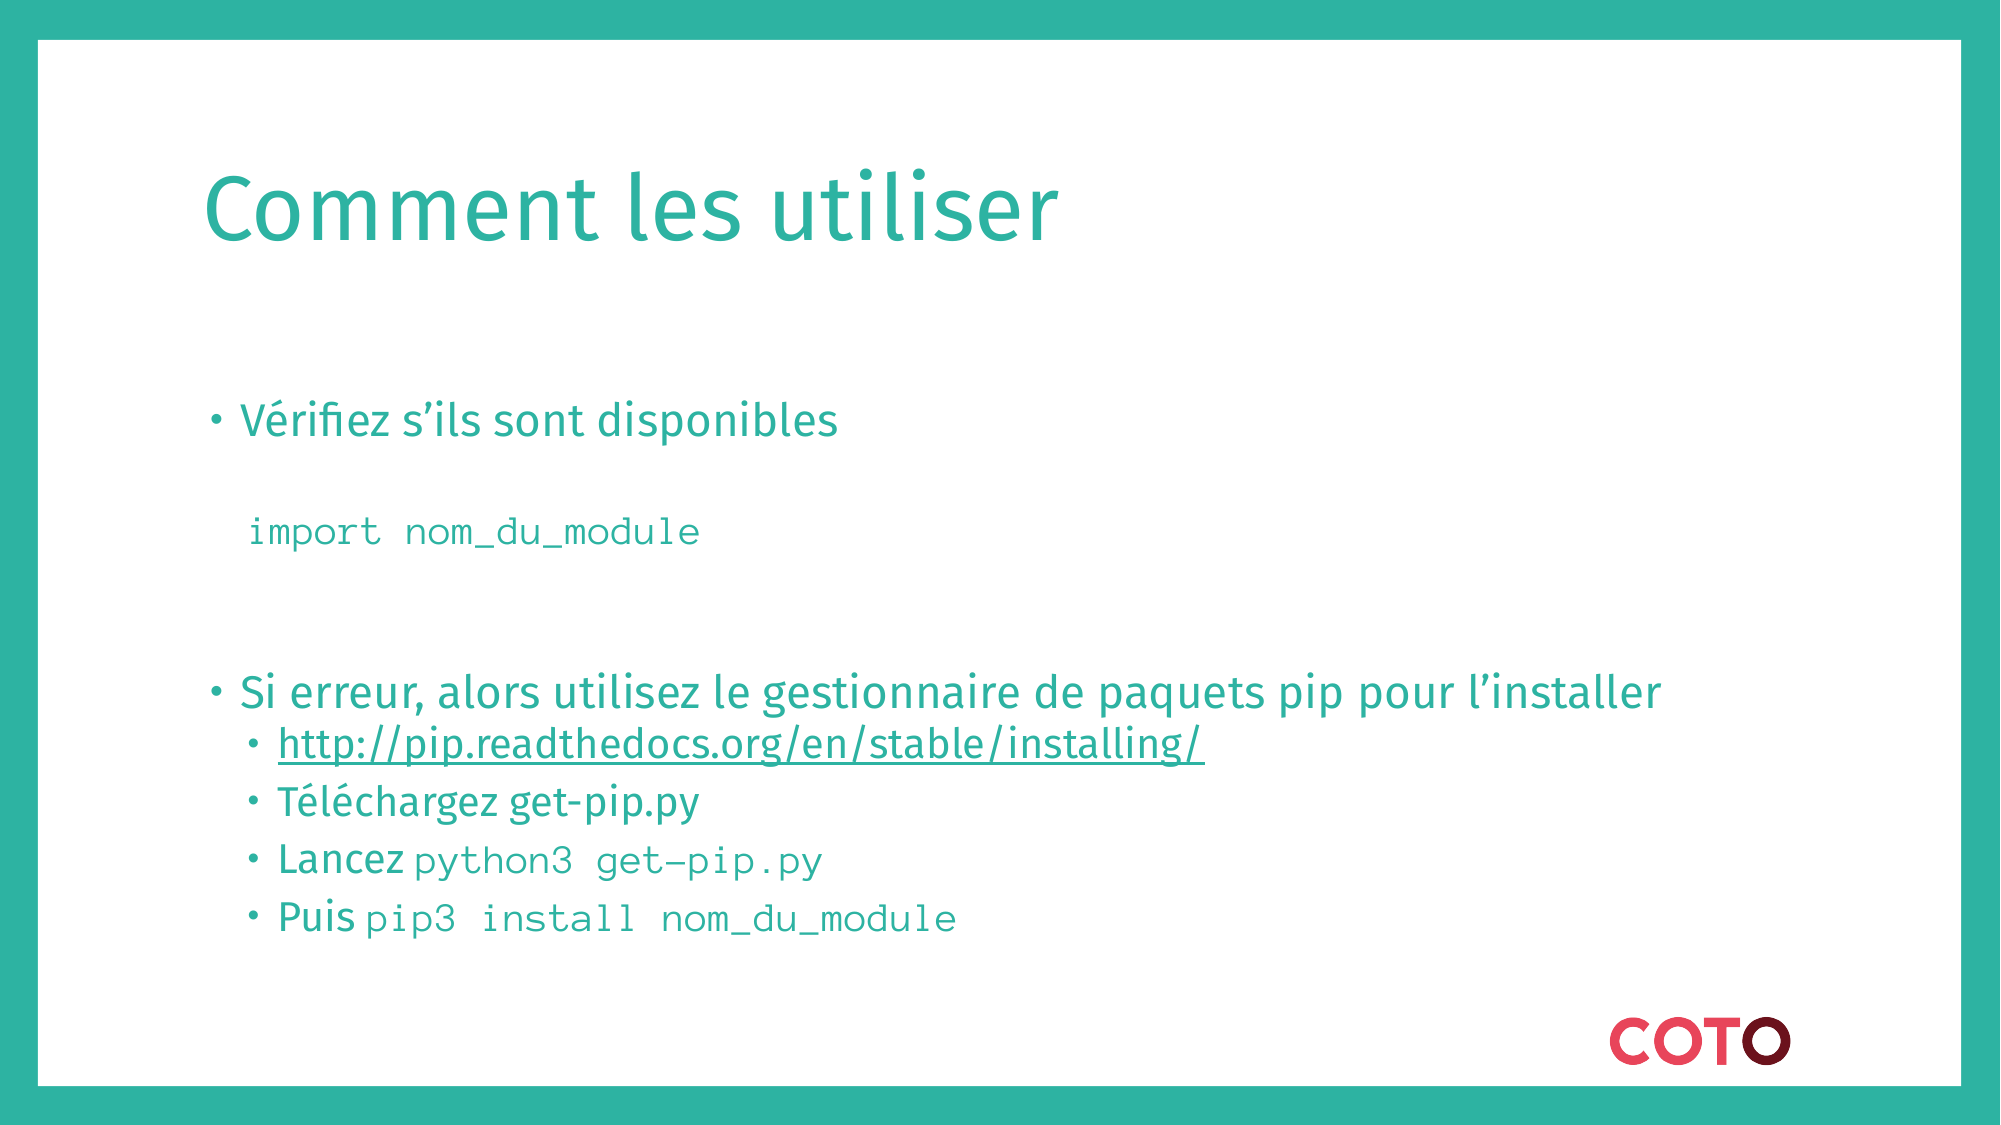

# Comment les utiliser
Vérifiez s’ils sont disponibles

import nom_du_module

Si erreur, alors utilisez le gestionnaire de paquets pip pour l’installer
http://pip.readthedocs.org/en/stable/installing/
Téléchargez get-pip.py
Lancez python3 get-pip.py
Puis pip3 install nom_du_module